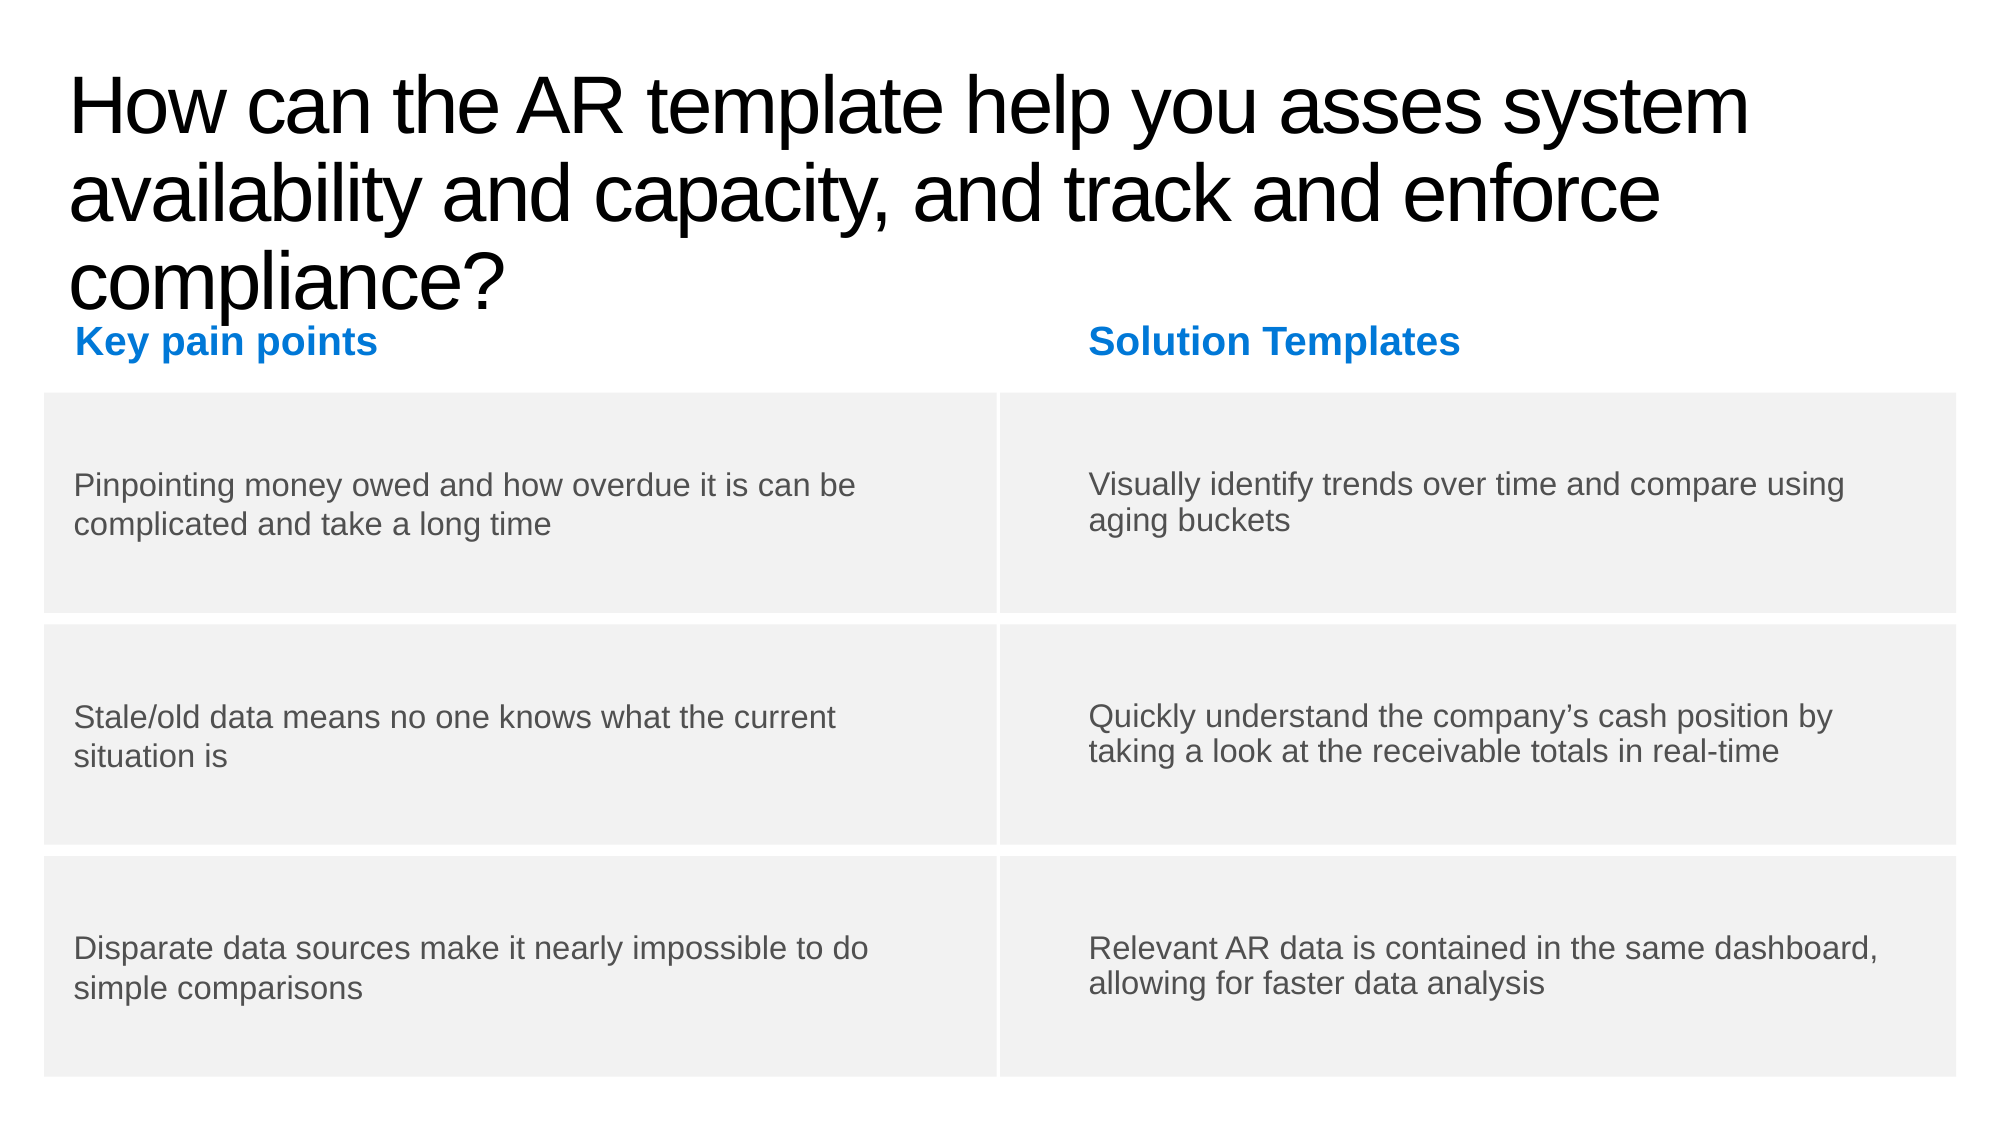

# How can the AR template help you asses system availability and capacity, and track and enforce compliance?
Key pain points
Solution Templates

Pinpointing money owed and how overdue it is can be complicated and take a long time

Visually identify trends over time and compare using aging buckets
Stale/old data means no one knows what the current
situation is

Quickly understand the company’s cash position by taking a look at the receivable totals in real-time
Disparate data sources make it nearly impossible to do simple comparisons

Relevant AR data is contained in the same dashboard, allowing for faster data analysis